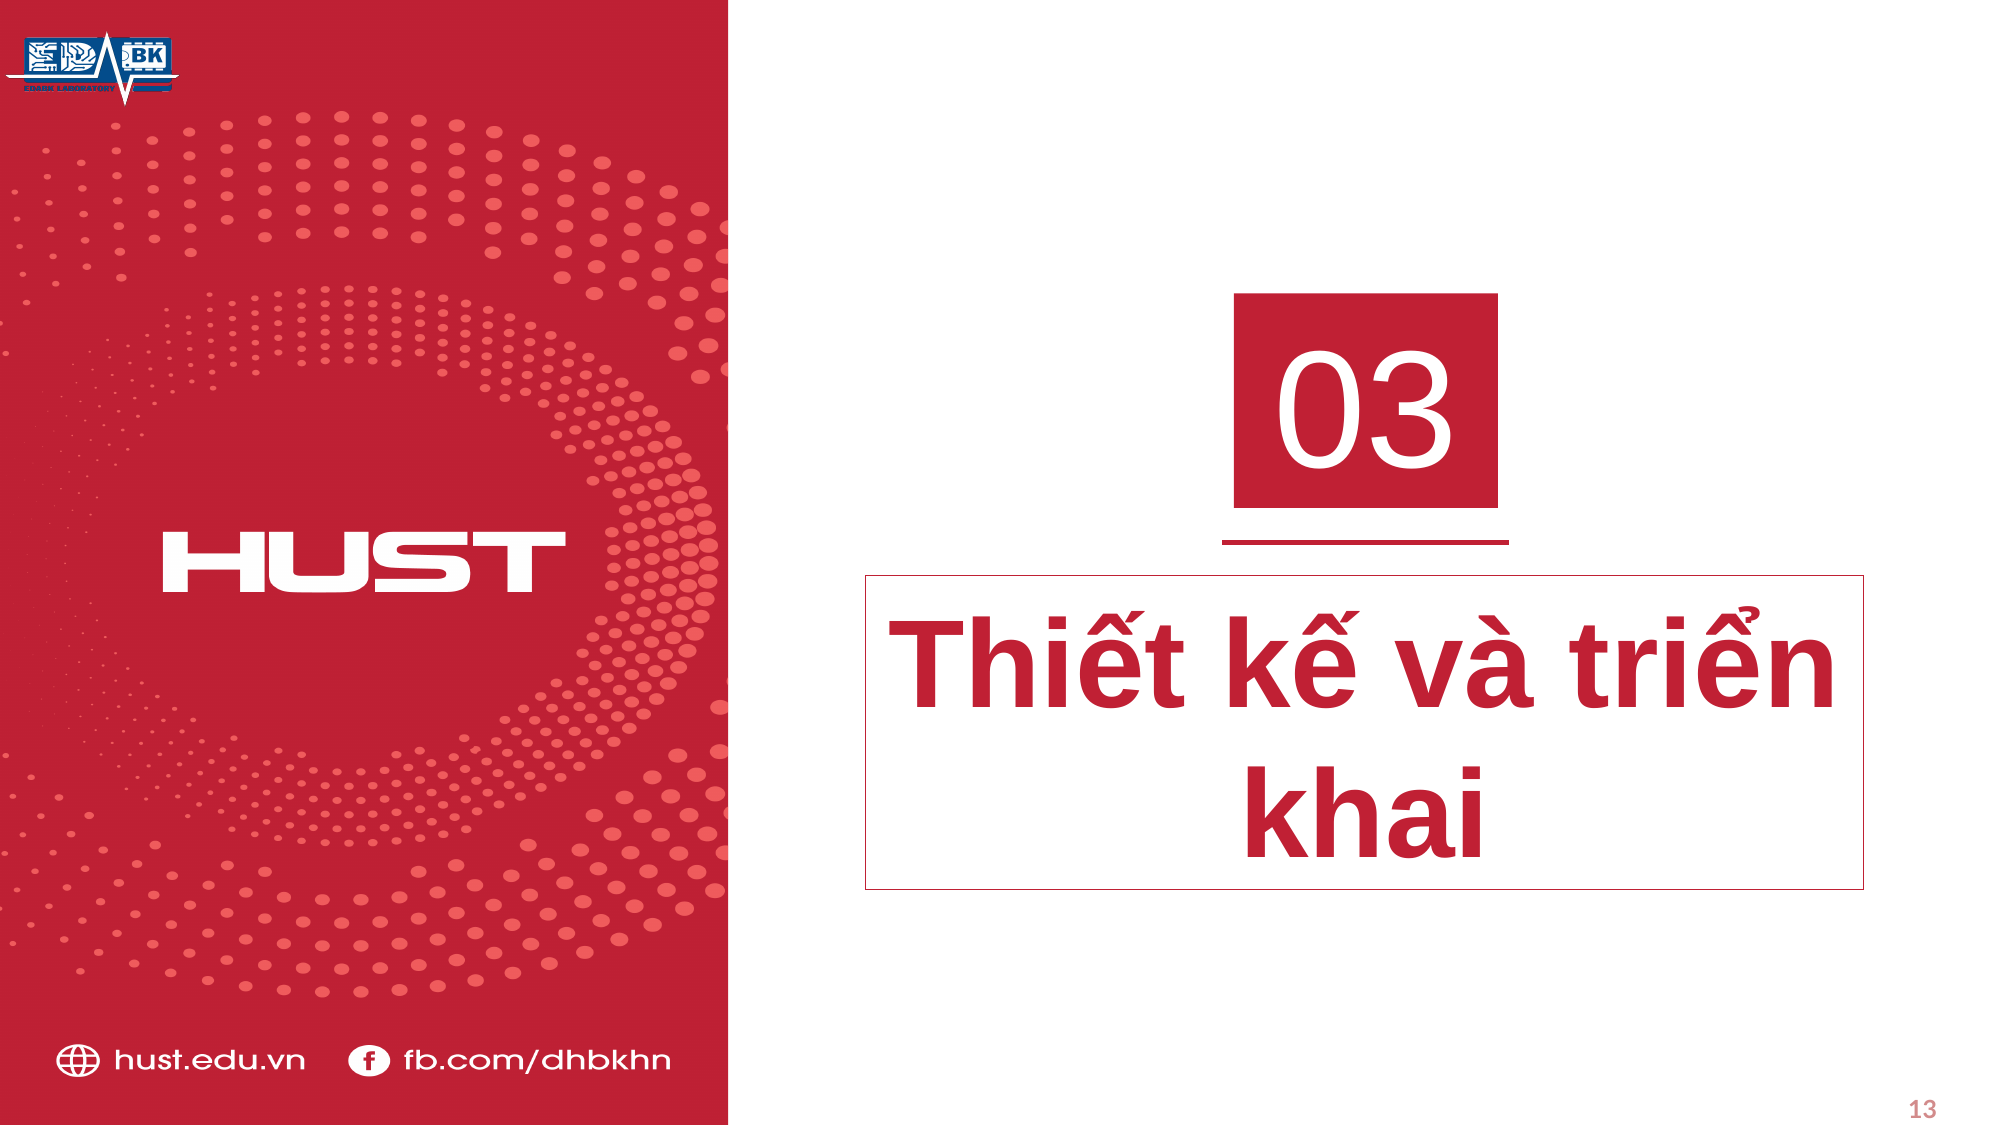

03

Thiết kế và triển khai
13